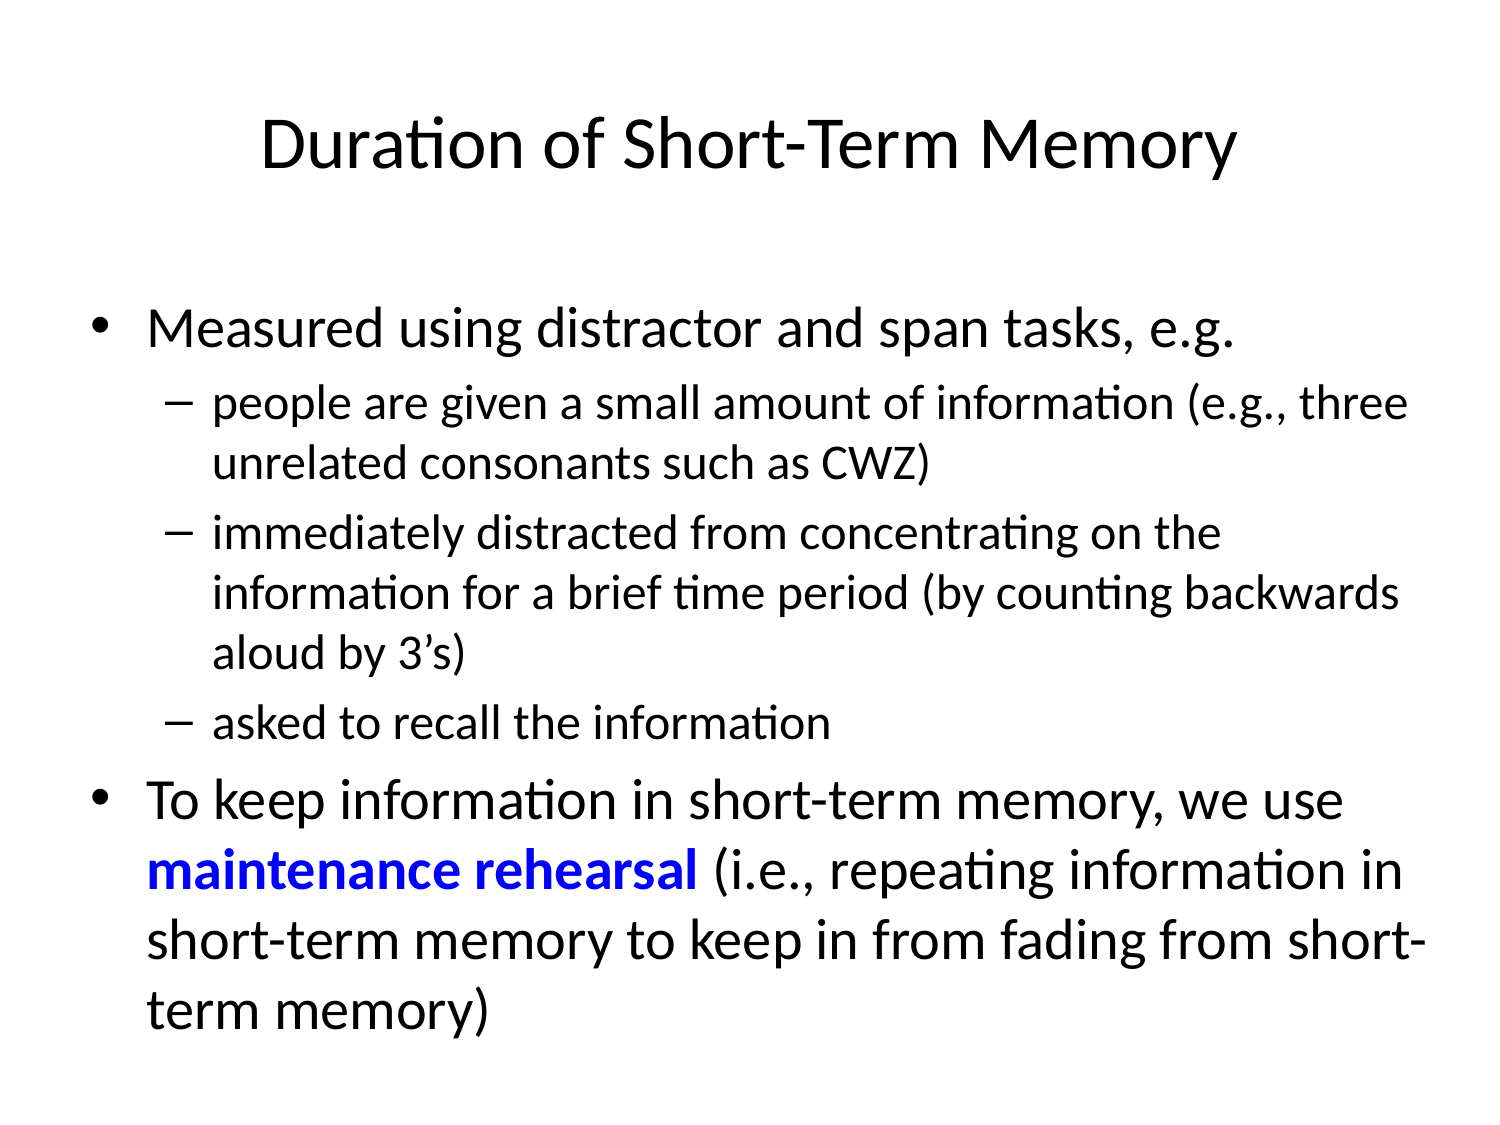

# Duration of Short-Term Memory
Measured using distractor and span tasks, e.g.
people are given a small amount of information (e.g., three unrelated consonants such as CWZ)
immediately distracted from concentrating on the information for a brief time period (by counting backwards aloud by 3’s)
asked to recall the information
To keep information in short-term memory, we use maintenance rehearsal (i.e., repeating information in short-term memory to keep in from fading from short-term memory)